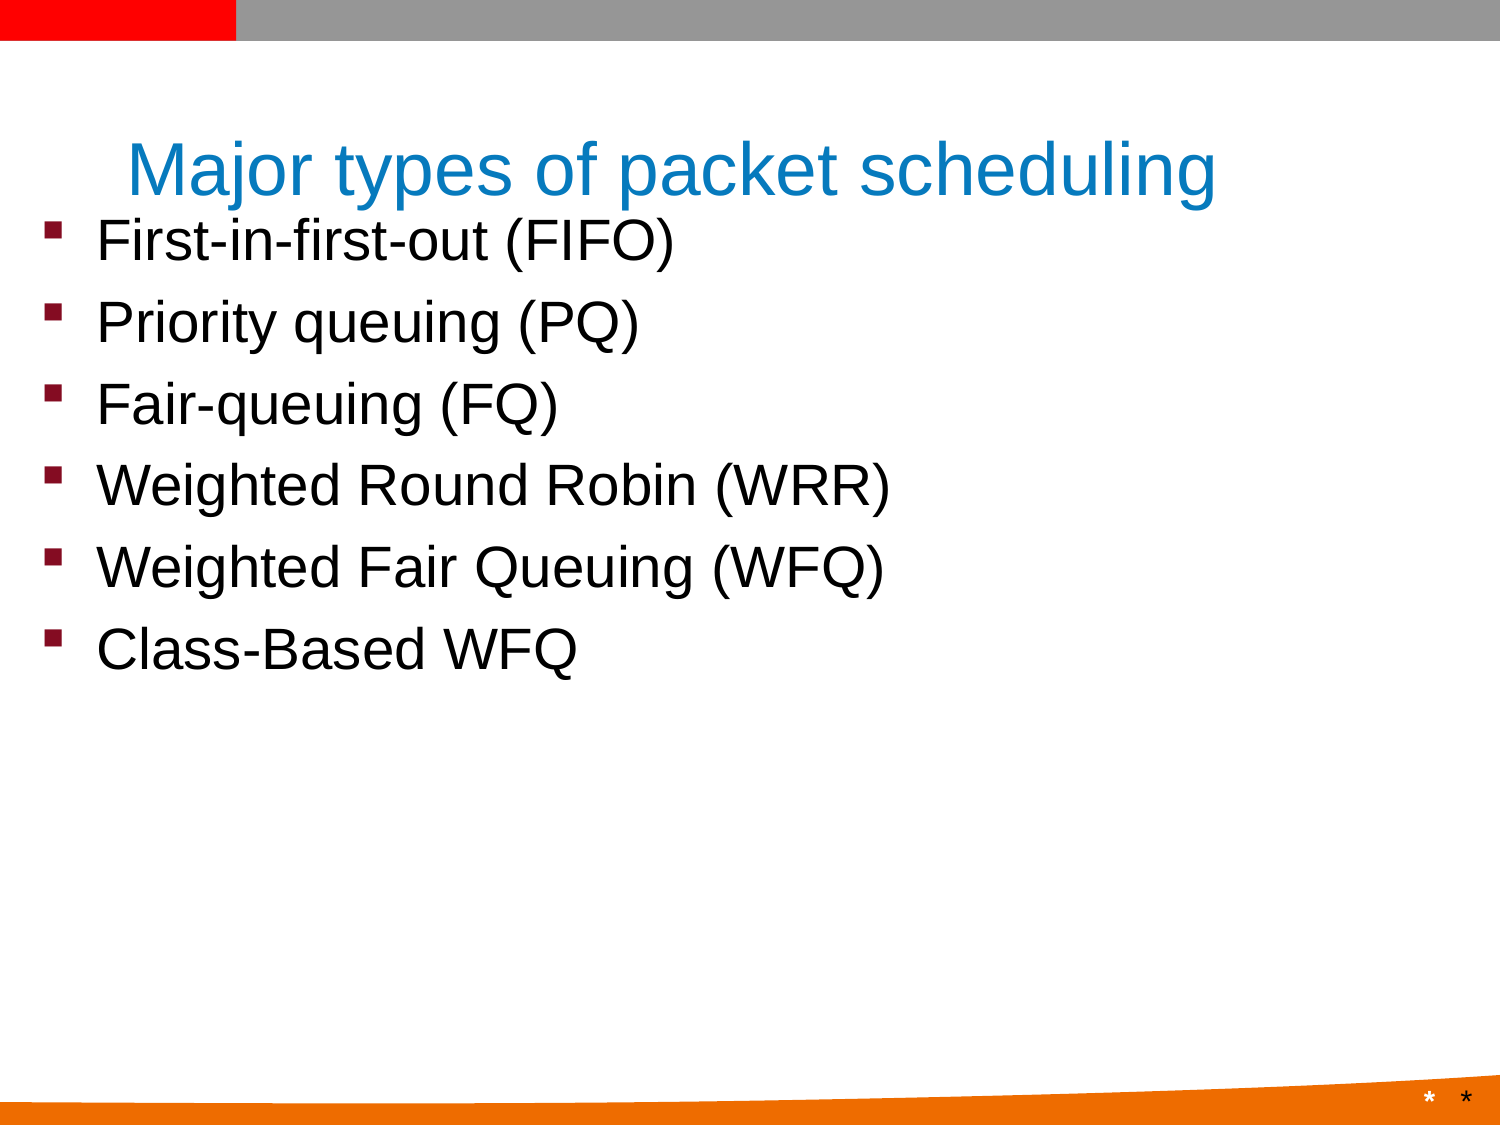

# Major types of packet scheduling
First-in-first-out (FIFO)
Priority queuing (PQ)
Fair-queuing (FQ)
Weighted Round Robin (WRR)
Weighted Fair Queuing (WFQ)
Class-Based WFQ

*